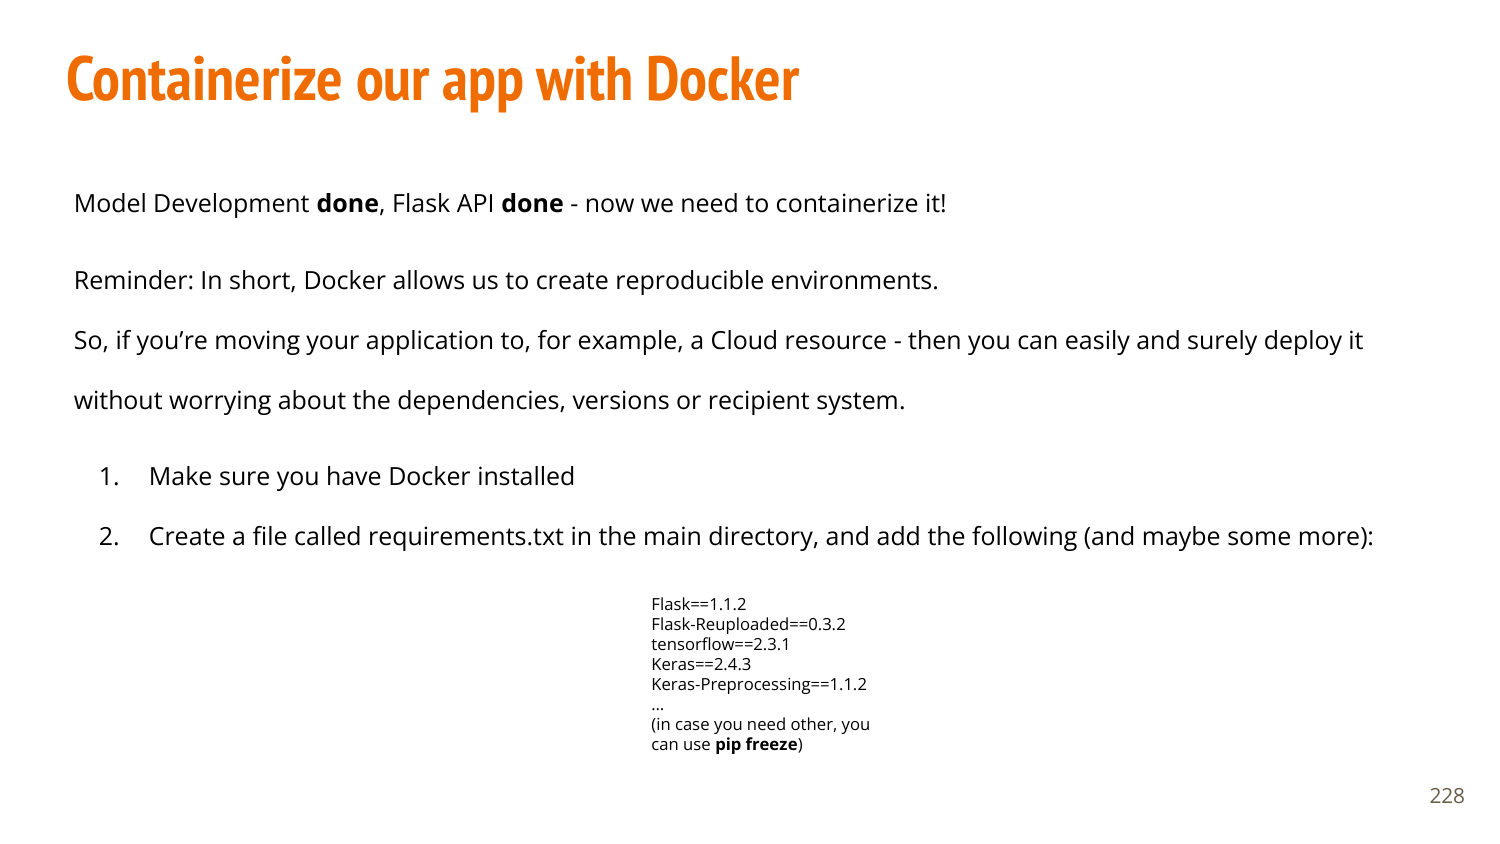

# Containerize our app with Docker
Model Development done, Flask API done - now we need to containerize it!
Reminder: In short, Docker allows us to create reproducible environments.
So, if you’re moving your application to, for example, a Cloud resource - then you can easily and surely deploy it without worrying about the dependencies, versions or recipient system.
Make sure you have Docker installed
Create a file called requirements.txt in the main directory, and add the following (and maybe some more):
Flask==1.1.2
Flask-Reuploaded==0.3.2
tensorflow==2.3.1
Keras==2.4.3
Keras-Preprocessing==1.1.2
…
(in case you need other, you can use pip freeze)
228